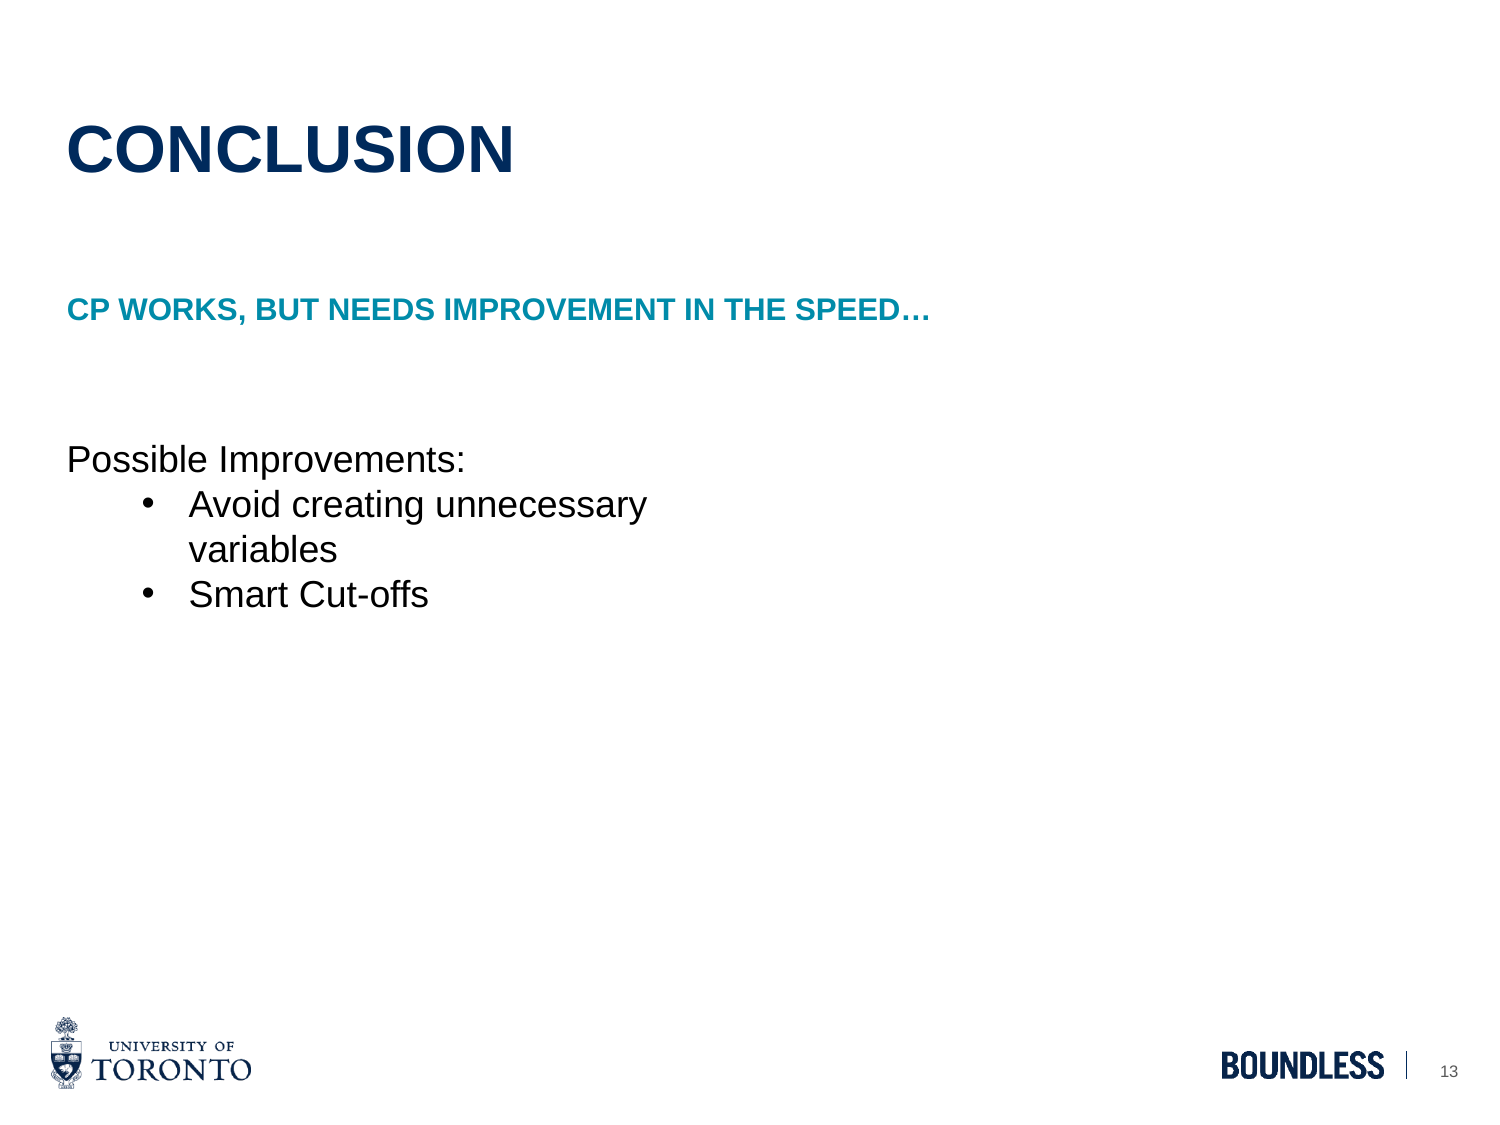

# Conclusion
CP works, but needs improvement in the speed…
Possible Improvements:
Avoid creating unnecessary variables
Smart Cut-offs
13